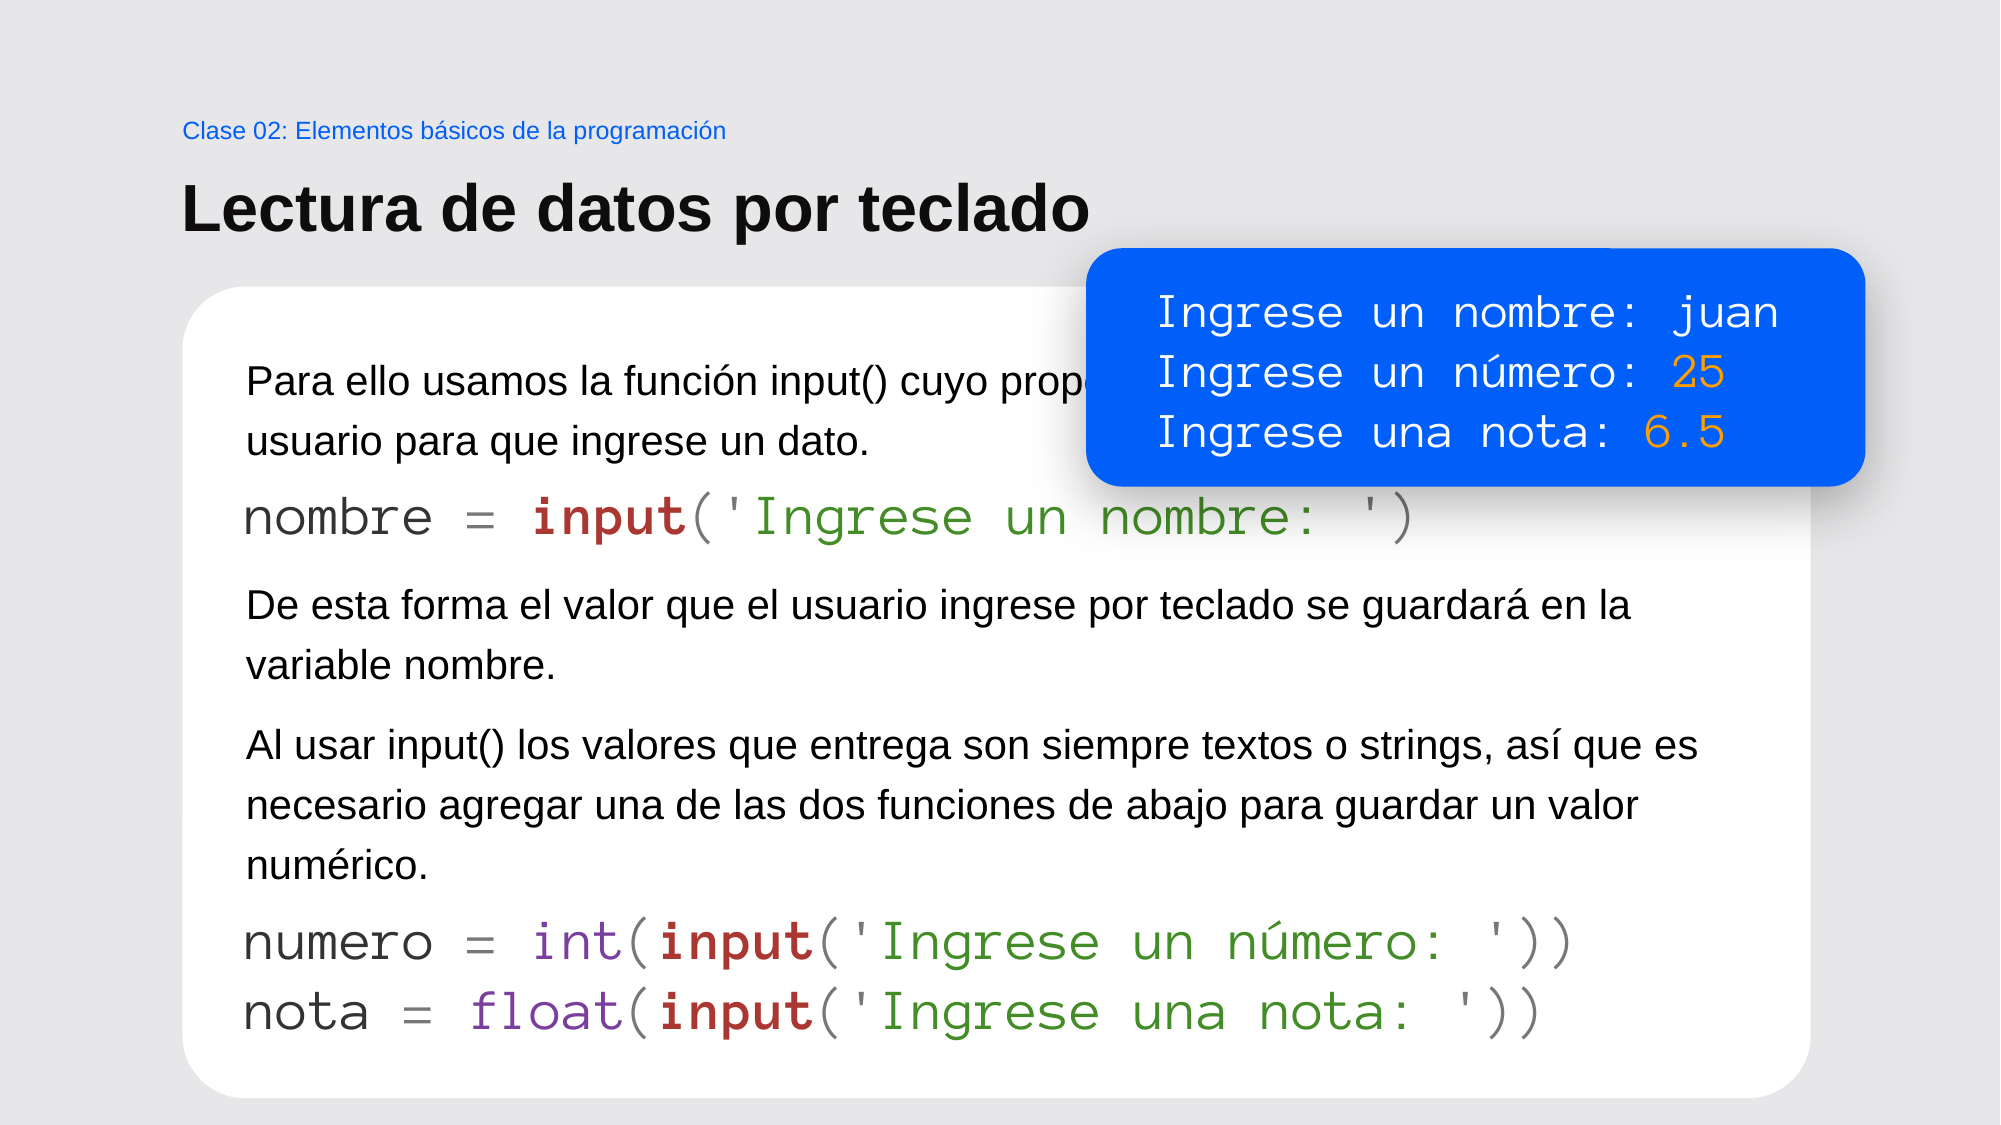

Clase 02: Elementos básicos de la programación
# Lectura de datos por teclado
Ingrese un nombre: juan
Ingrese un número: 25
Ingrese una nota: 6.5
Para ello usamos la función input() cuyo propósito es entregarle un mensaje al usuario para que ingrese un dato.
nombre = input('Ingrese un nombre: ')
De esta forma el valor que el usuario ingrese por teclado se guardará en la variable nombre.
Al usar input() los valores que entrega son siempre textos o strings, así que es necesario agregar una de las dos funciones de abajo para guardar un valor numérico.
numero = int(input('Ingrese un número: '))
nota = float(input('Ingrese una nota: '))